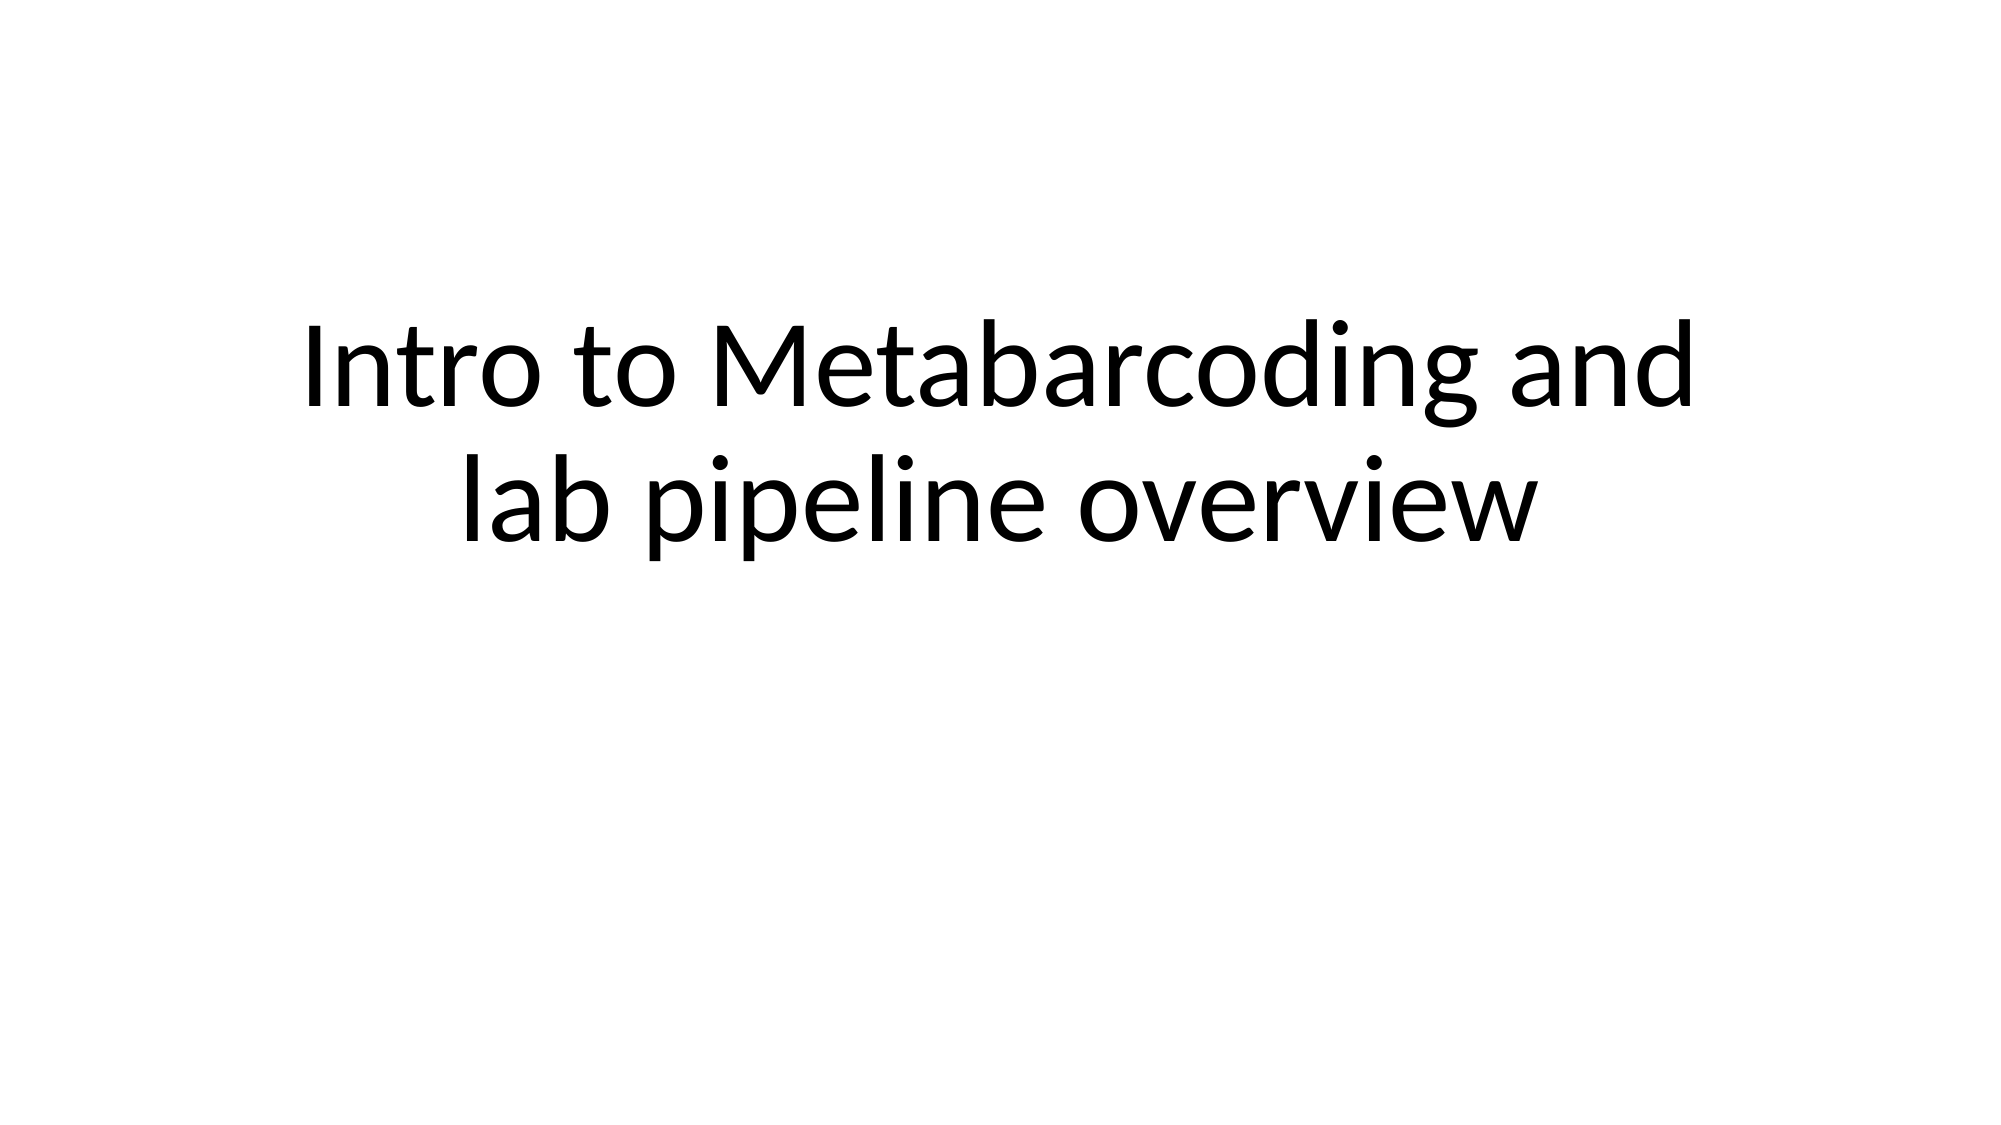

# Intro to Metabarcoding and lab pipeline overview